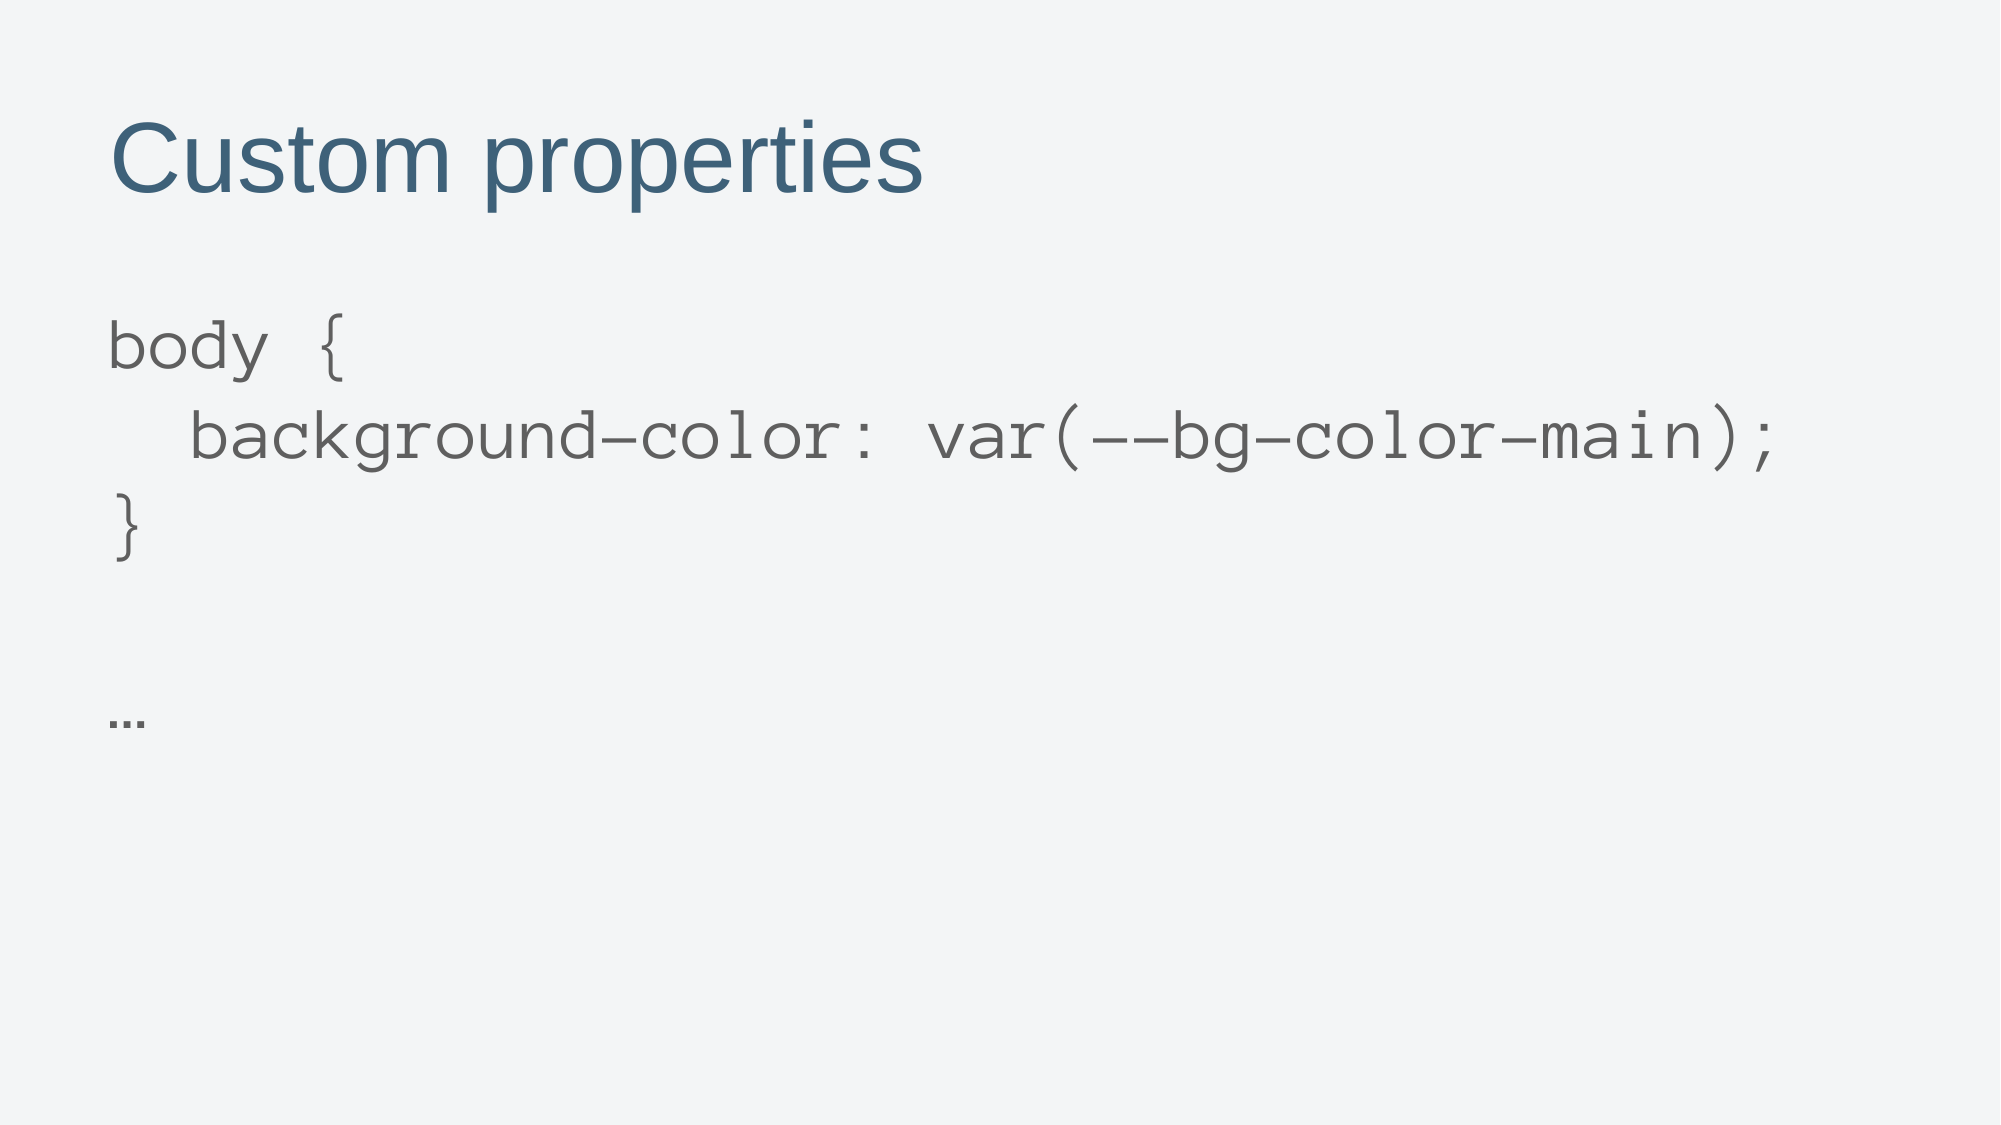

# Custom properties
body {
  background-color: var(--bg-color-main);
}

…